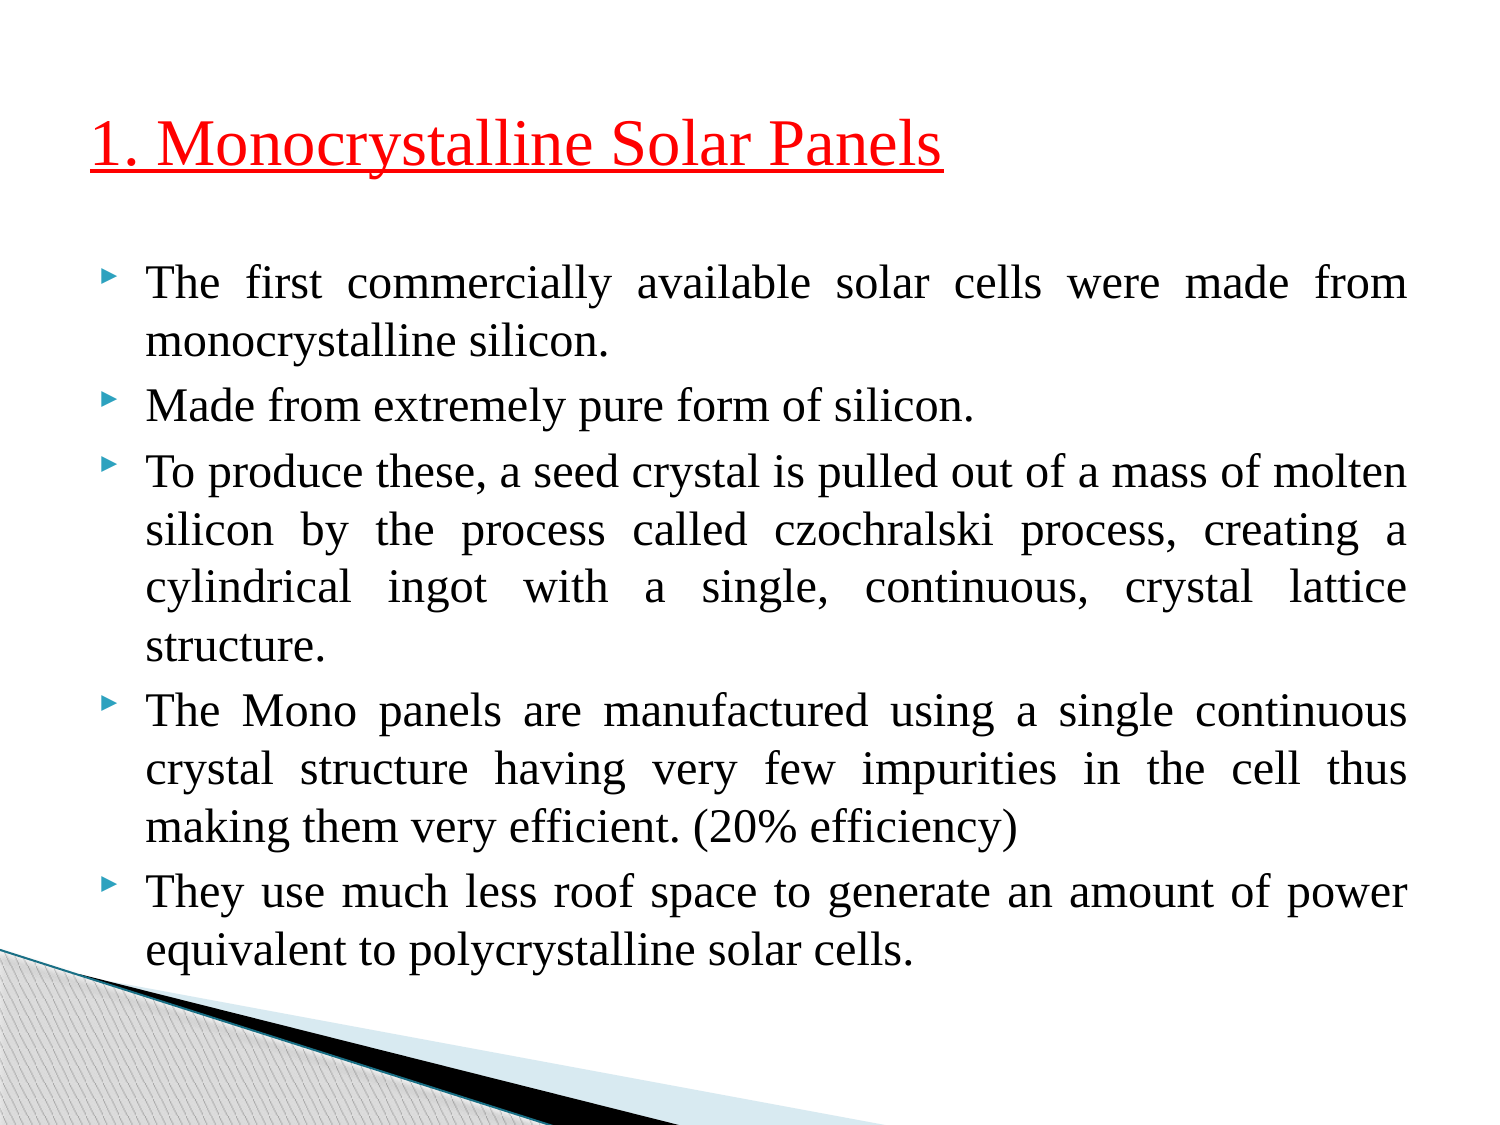

# 1. Monocrystalline Solar Panels
The first commercially available solar cells were made from monocrystalline silicon.
Made from extremely pure form of silicon.
To produce these, a seed crystal is pulled out of a mass of molten silicon by the process called czochralski process, creating a cylindrical ingot with a single, continuous, crystal lattice structure.
The Mono panels are manufactured using a single continuous crystal structure having very few impurities in the cell thus making them very efficient. (20% efficiency)
They use much less roof space to generate an amount of power equivalent to polycrystalline solar cells.